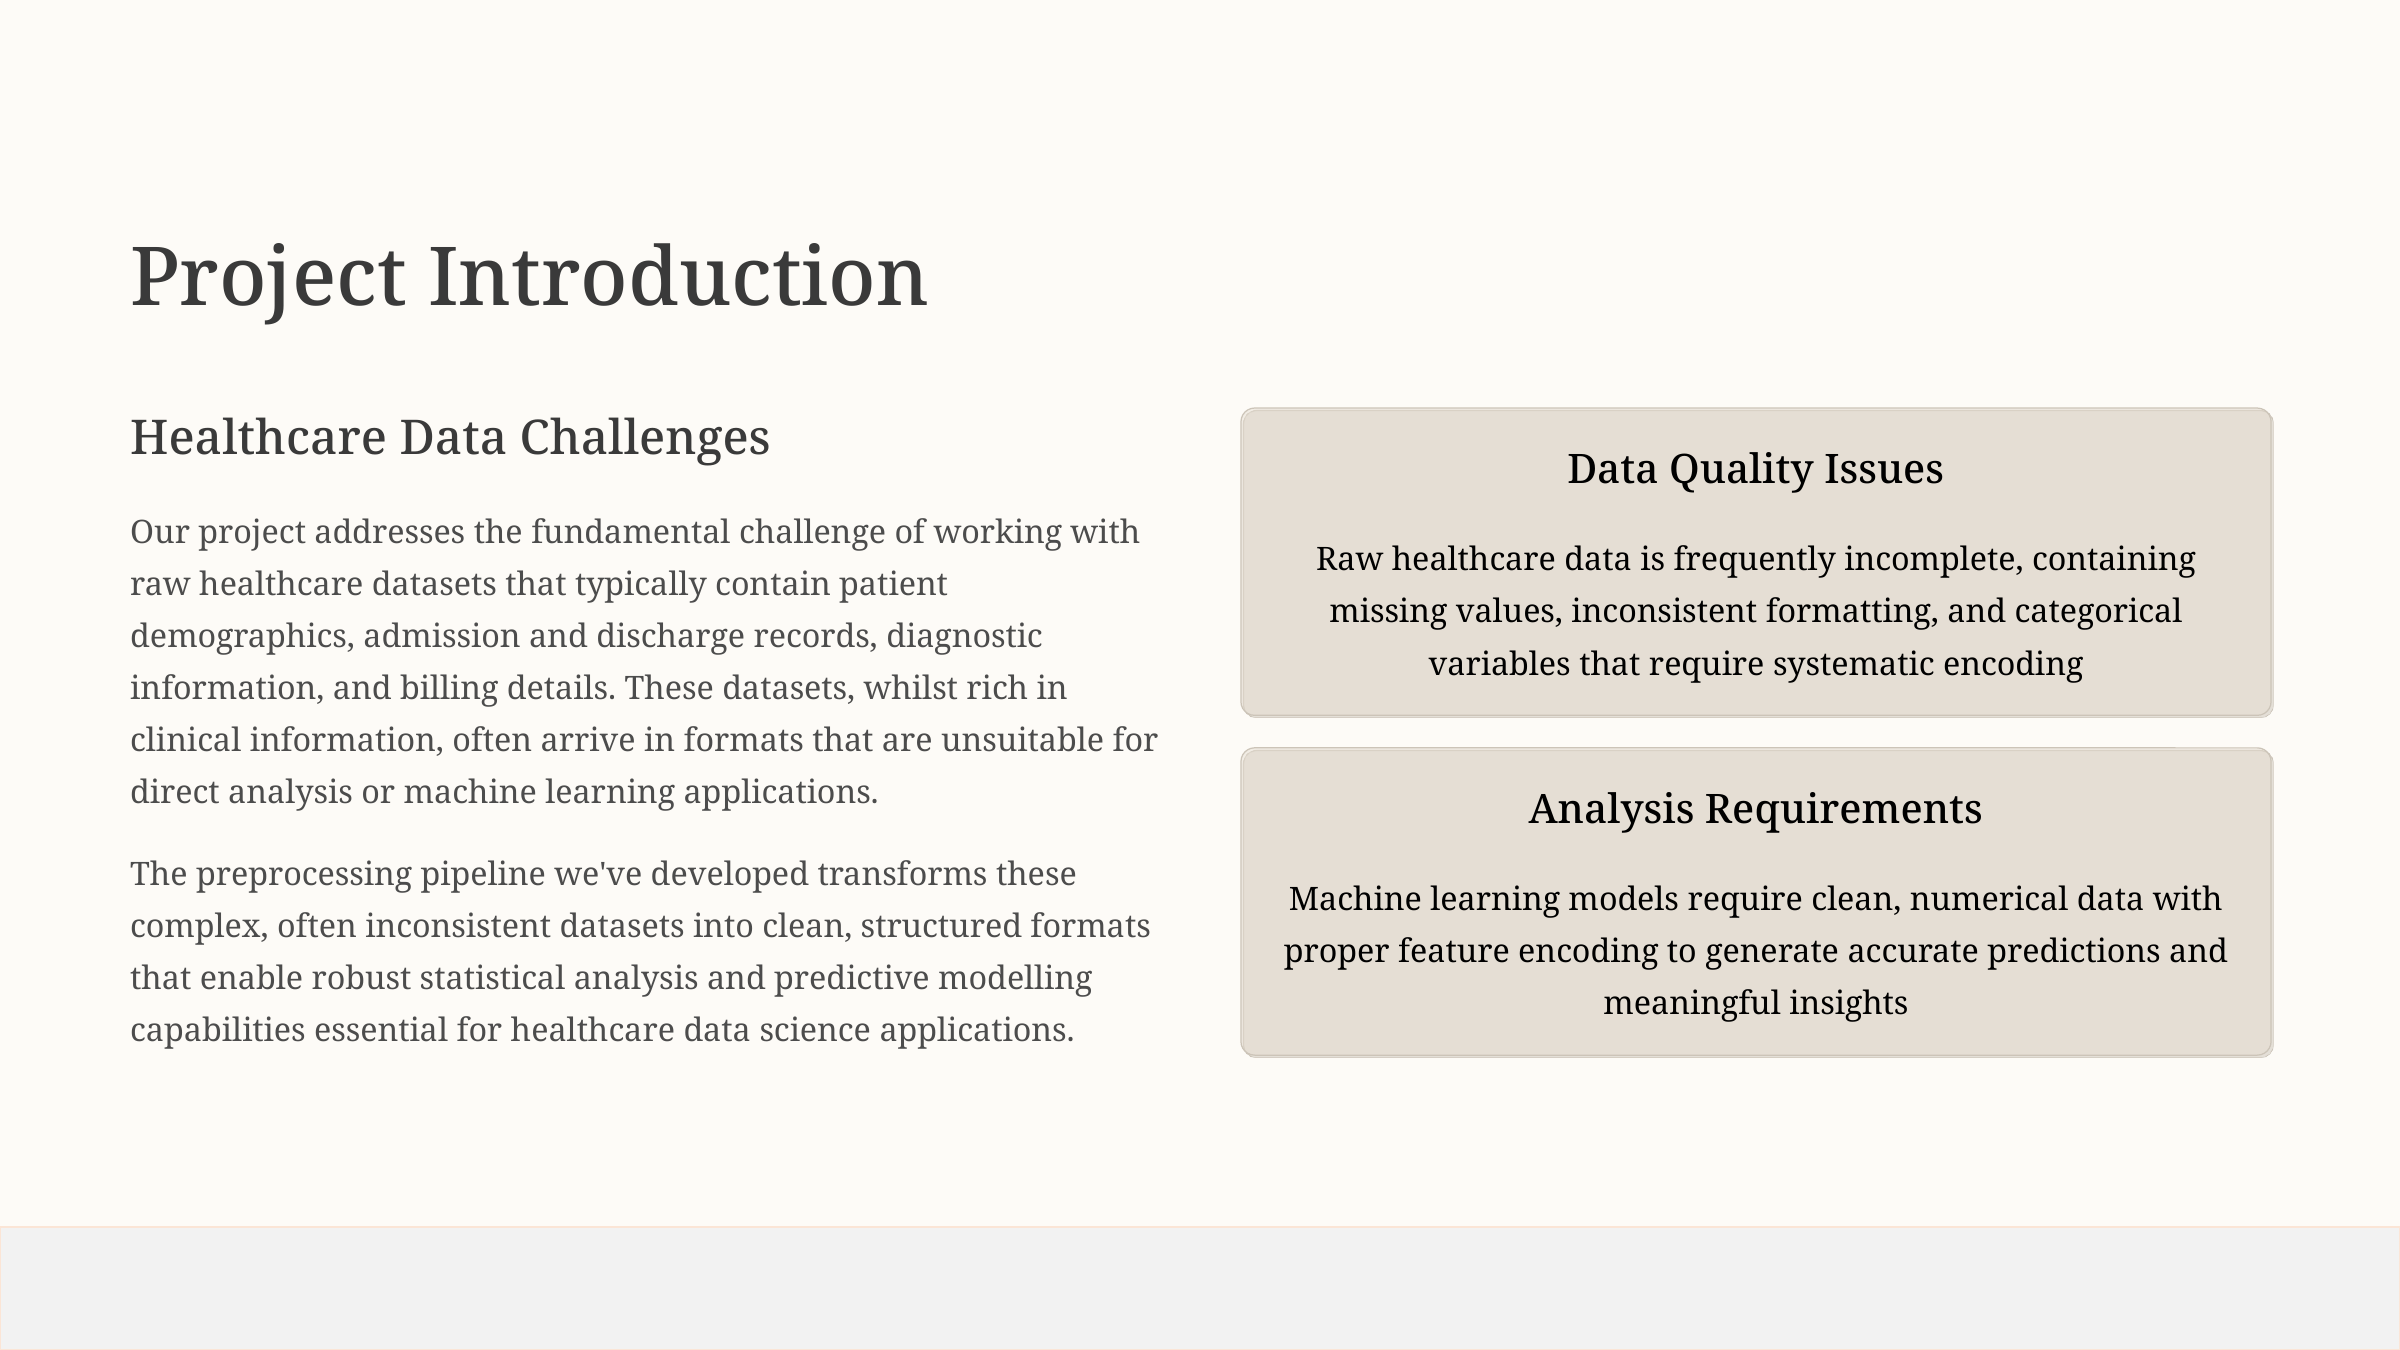

Project Introduction
Healthcare Data Challenges

Data Quality Issues
Our project addresses the fundamental challenge of working with raw healthcare datasets that typically contain patient demographics, admission and discharge records, diagnostic information, and billing details. These datasets, whilst rich in clinical information, often arrive in formats that are unsuitable for direct analysis or machine learning applications.
Raw healthcare data is frequently incomplete, containing missing values, inconsistent formatting, and categorical variables that require systematic encoding

Analysis Requirements
The preprocessing pipeline we've developed transforms these complex, often inconsistent datasets into clean, structured formats that enable robust statistical analysis and predictive modelling capabilities essential for healthcare data science applications.
Machine learning models require clean, numerical data with proper feature encoding to generate accurate predictions and meaningful insights